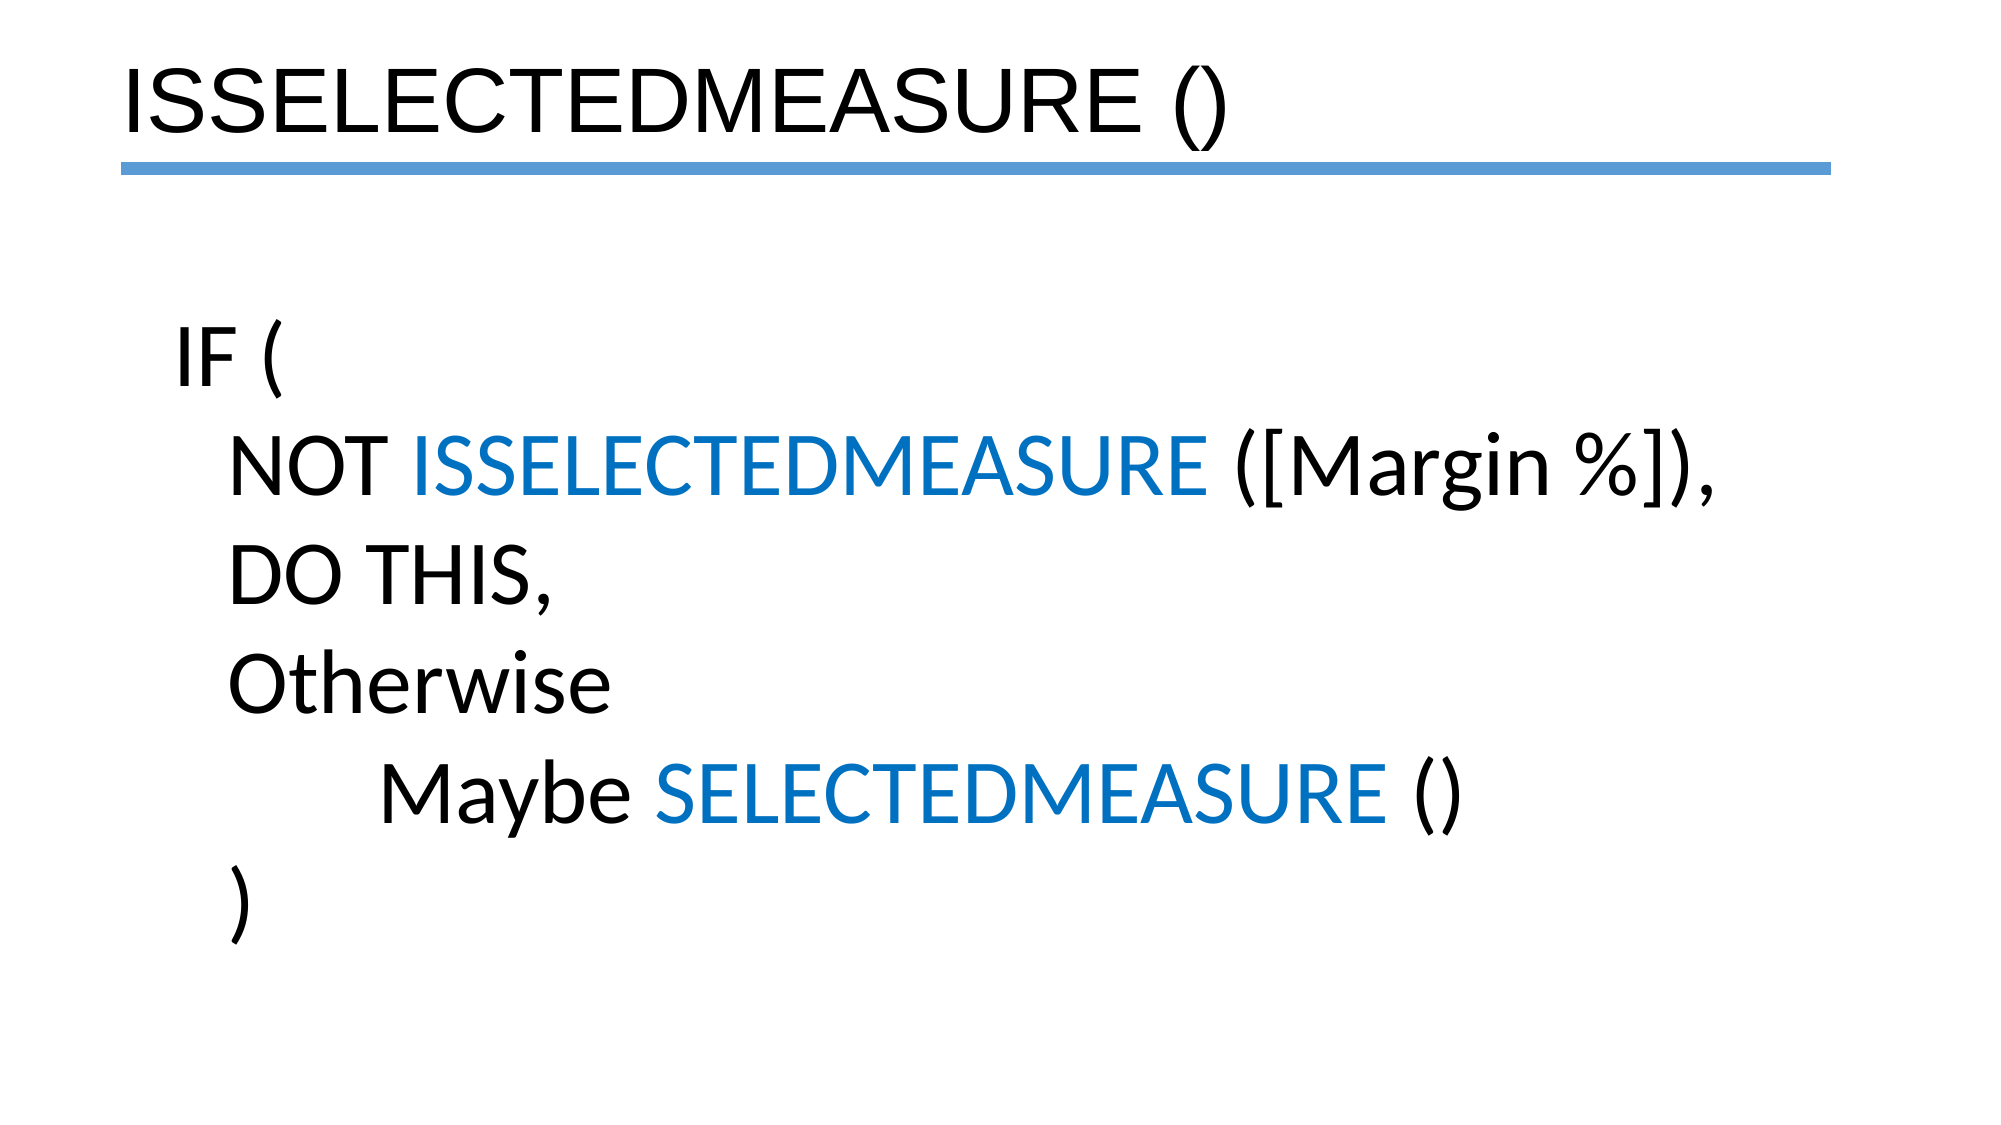

ISSELECTEDMEASURE ()
 IF (
NOT ISSELECTEDMEASURE ([Margin %]),
DO THIS,
Otherwise
	Maybe SELECTEDMEASURE ()
)